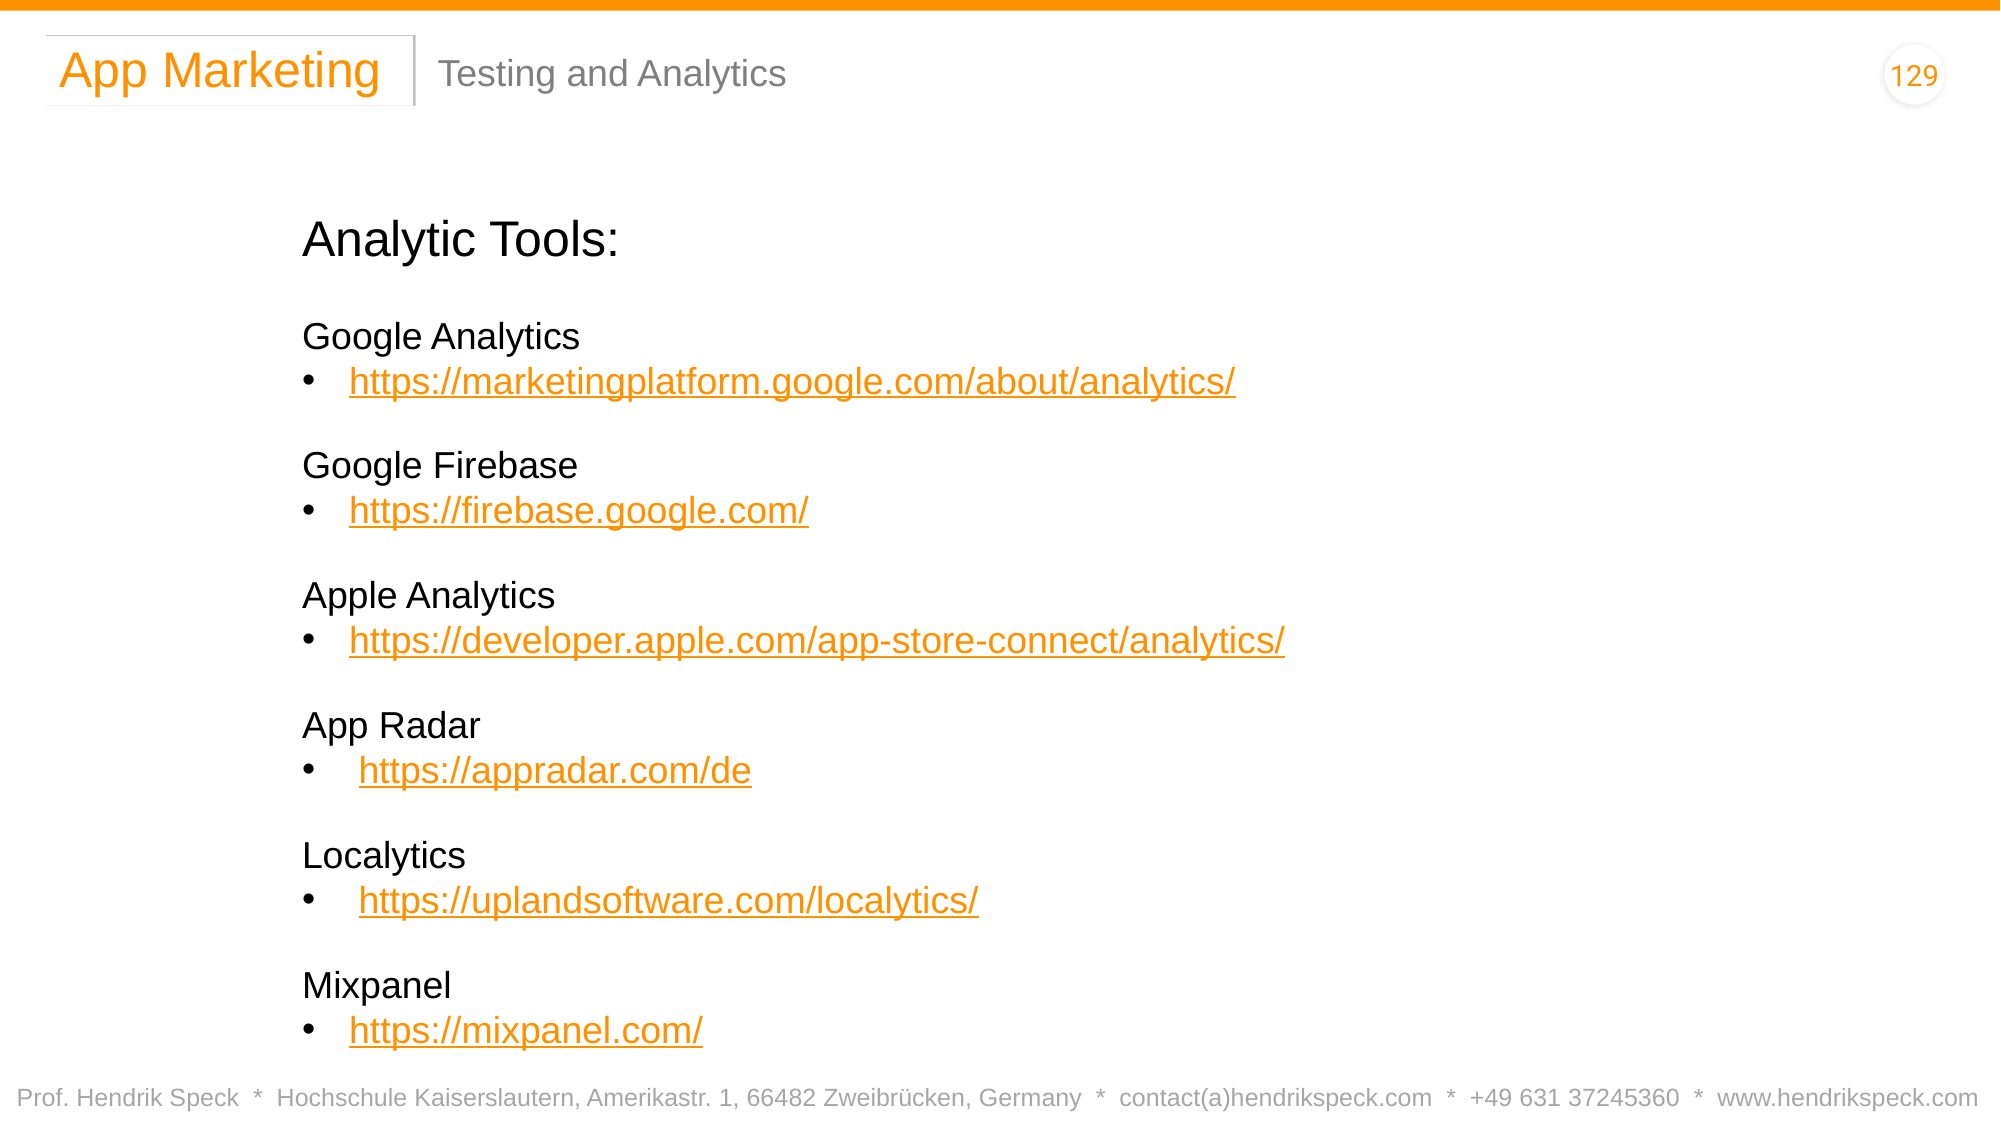

App Marketing
Testing and Analytics
129
Analytic Tools:

Google Analytics
https://marketingplatform.google.com/about/analytics/

Google Firebase
https://firebase.google.com/

Apple Analytics
https://developer.apple.com/app-store-connect/analytics/

App Radar
https://appradar.com/de

Localytics
https://uplandsoftware.com/localytics/

Mixpanel
https://mixpanel.com/